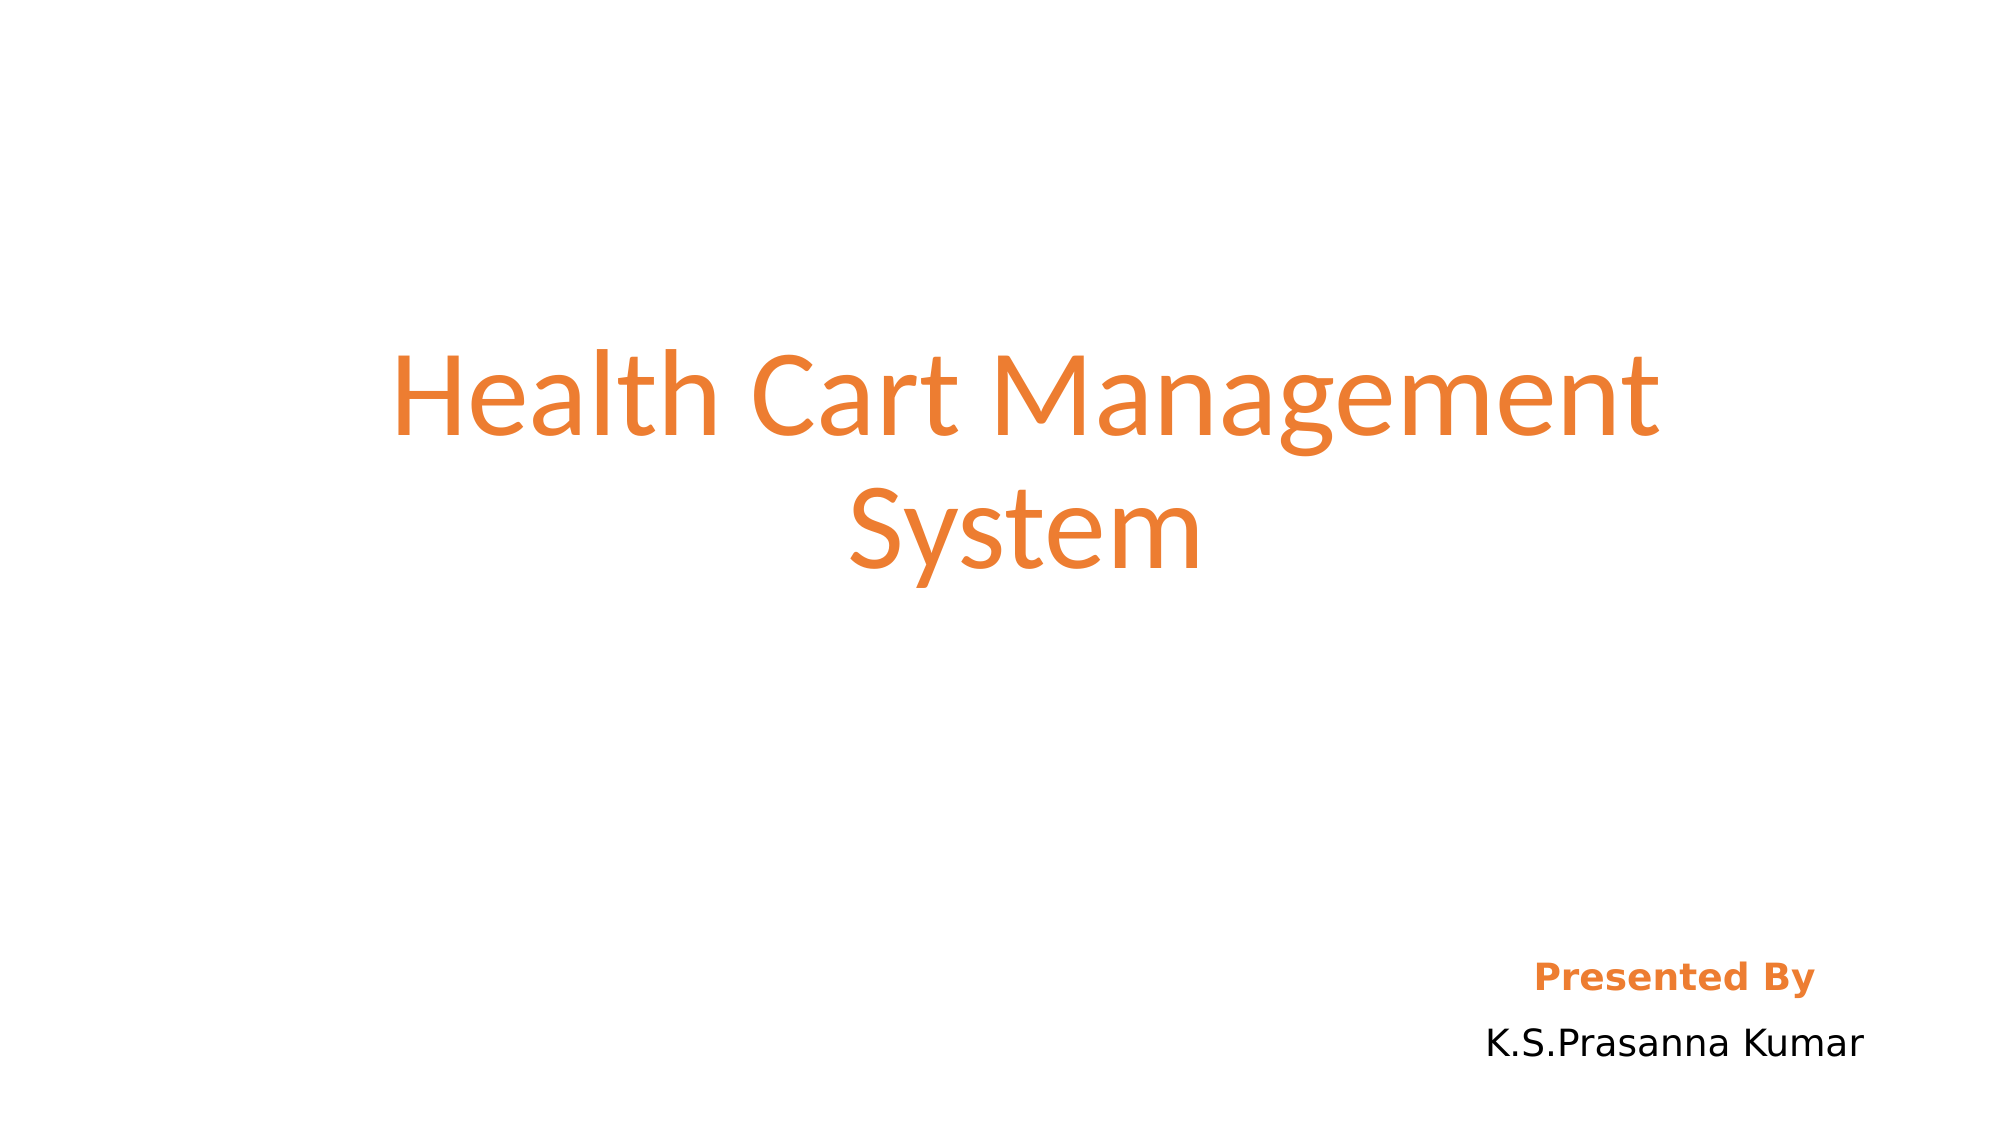

# Health Cart Management System
Presented By
K.S.Prasanna Kumar